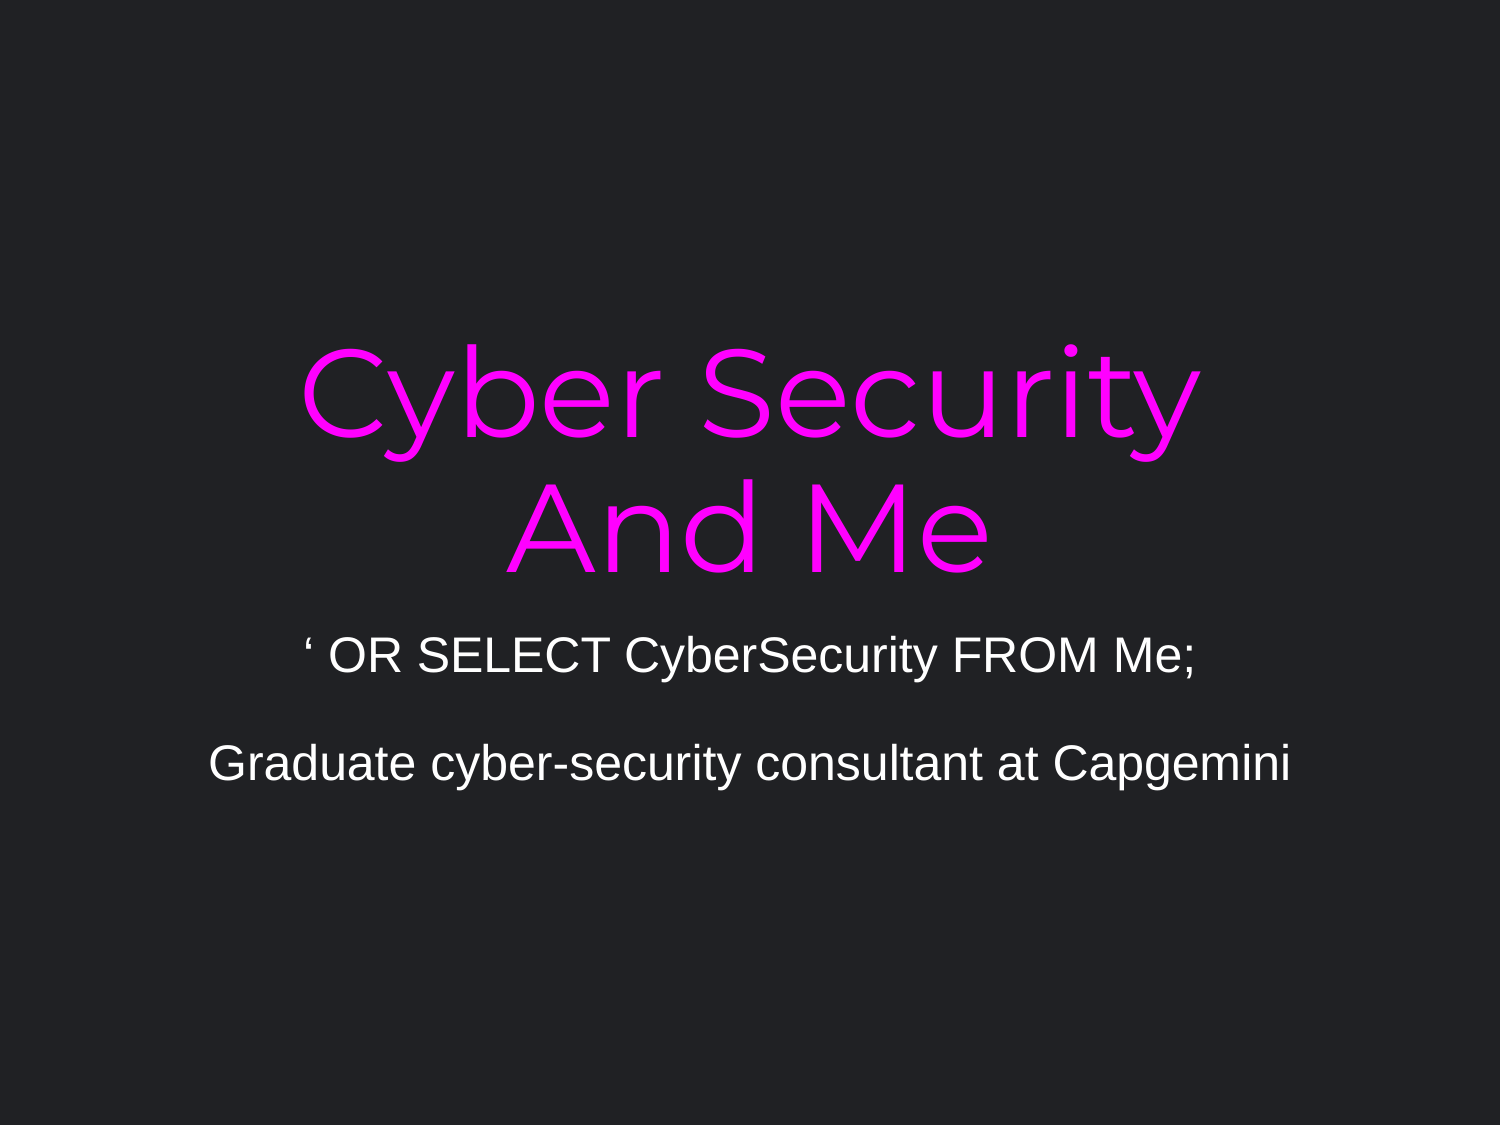

# Cyber Security And Me
‘ OR SELECT CyberSecurity FROM Me;

Graduate cyber-security consultant at Capgemini